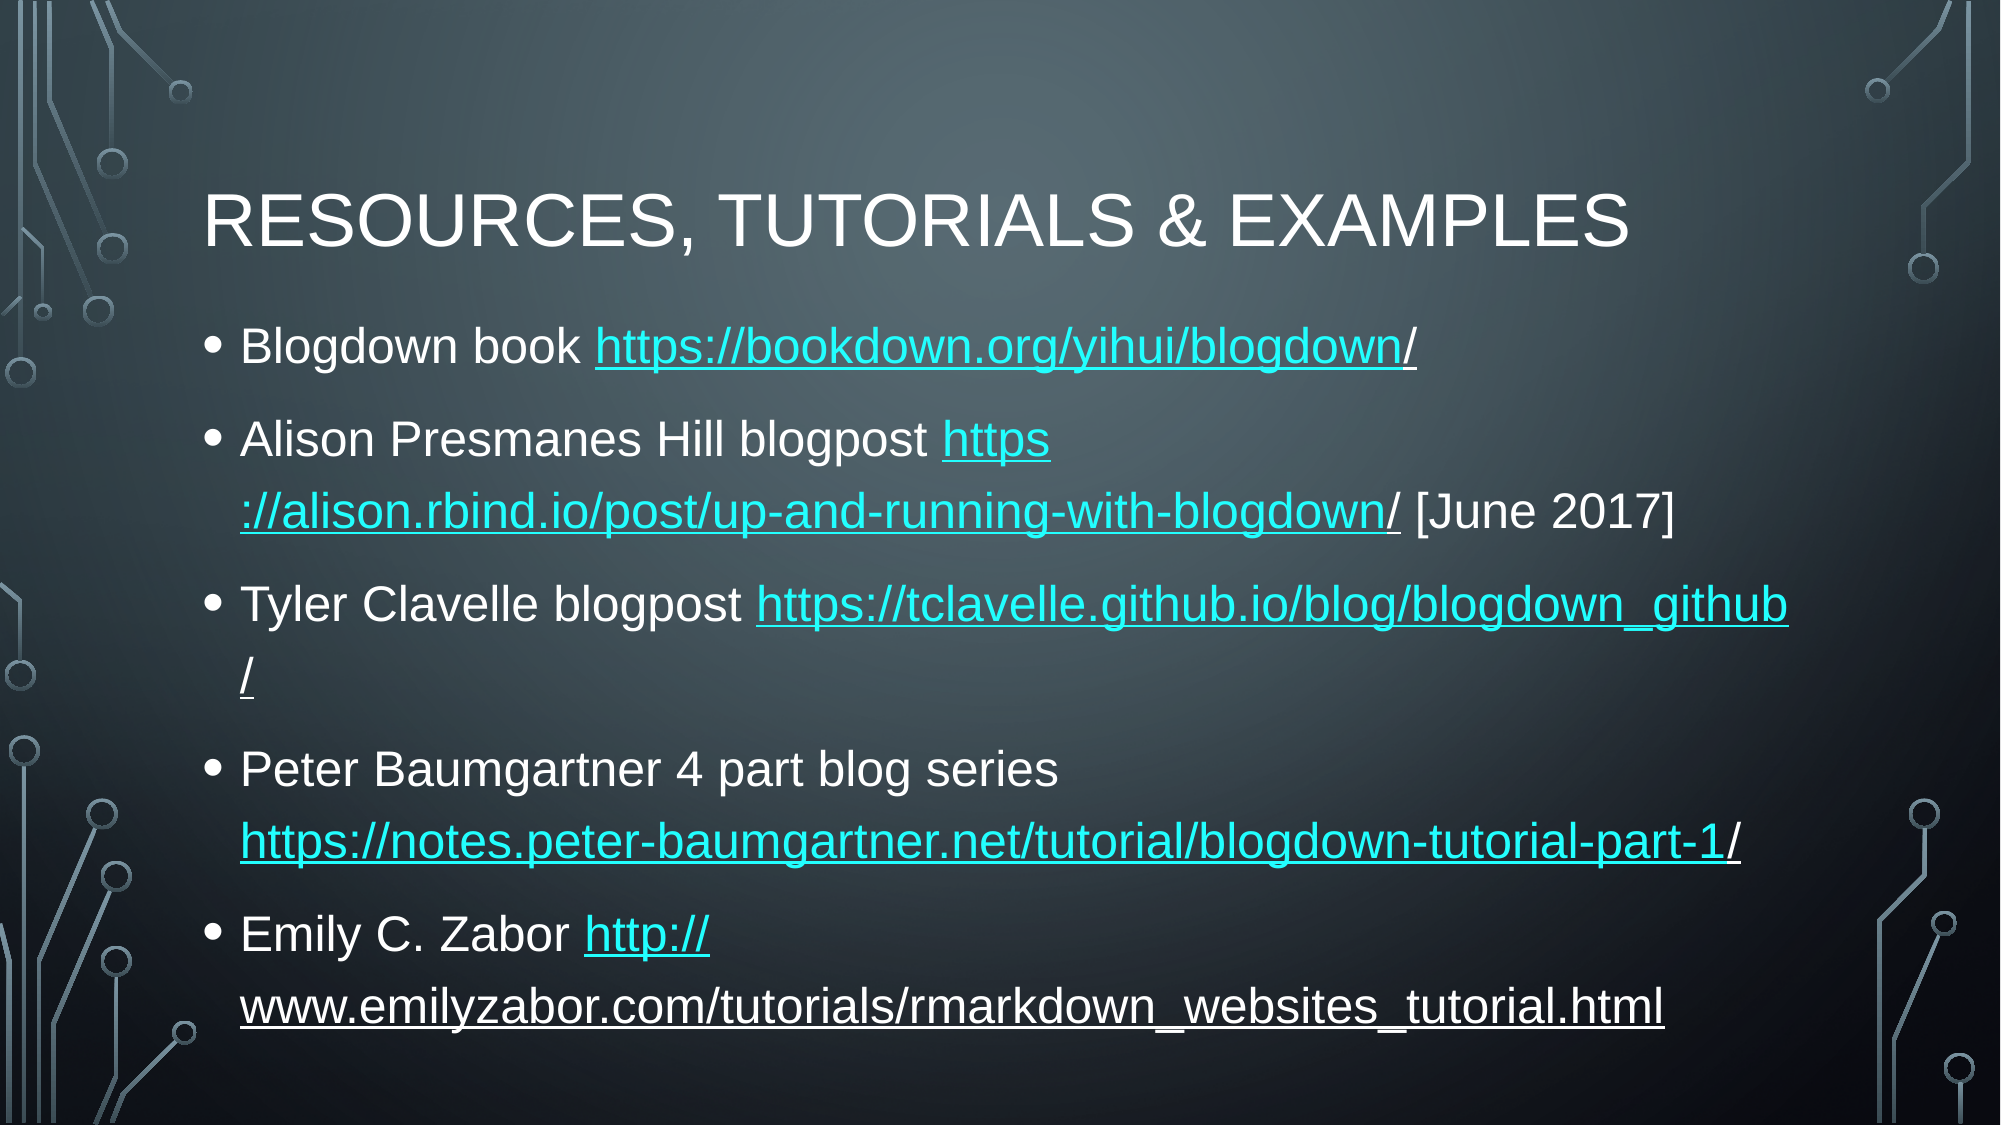

# Resources, tutorials & examples
Blogdown book https://bookdown.org/yihui/blogdown/
Alison Presmanes Hill blogpost https://alison.rbind.io/post/up-and-running-with-blogdown/ [June 2017]
Tyler Clavelle blogpost https://tclavelle.github.io/blog/blogdown_github/
Peter Baumgartner 4 part blog series https://notes.peter-baumgartner.net/tutorial/blogdown-tutorial-part-1/
Emily C. Zabor http://www.emilyzabor.com/tutorials/rmarkdown_websites_tutorial.html